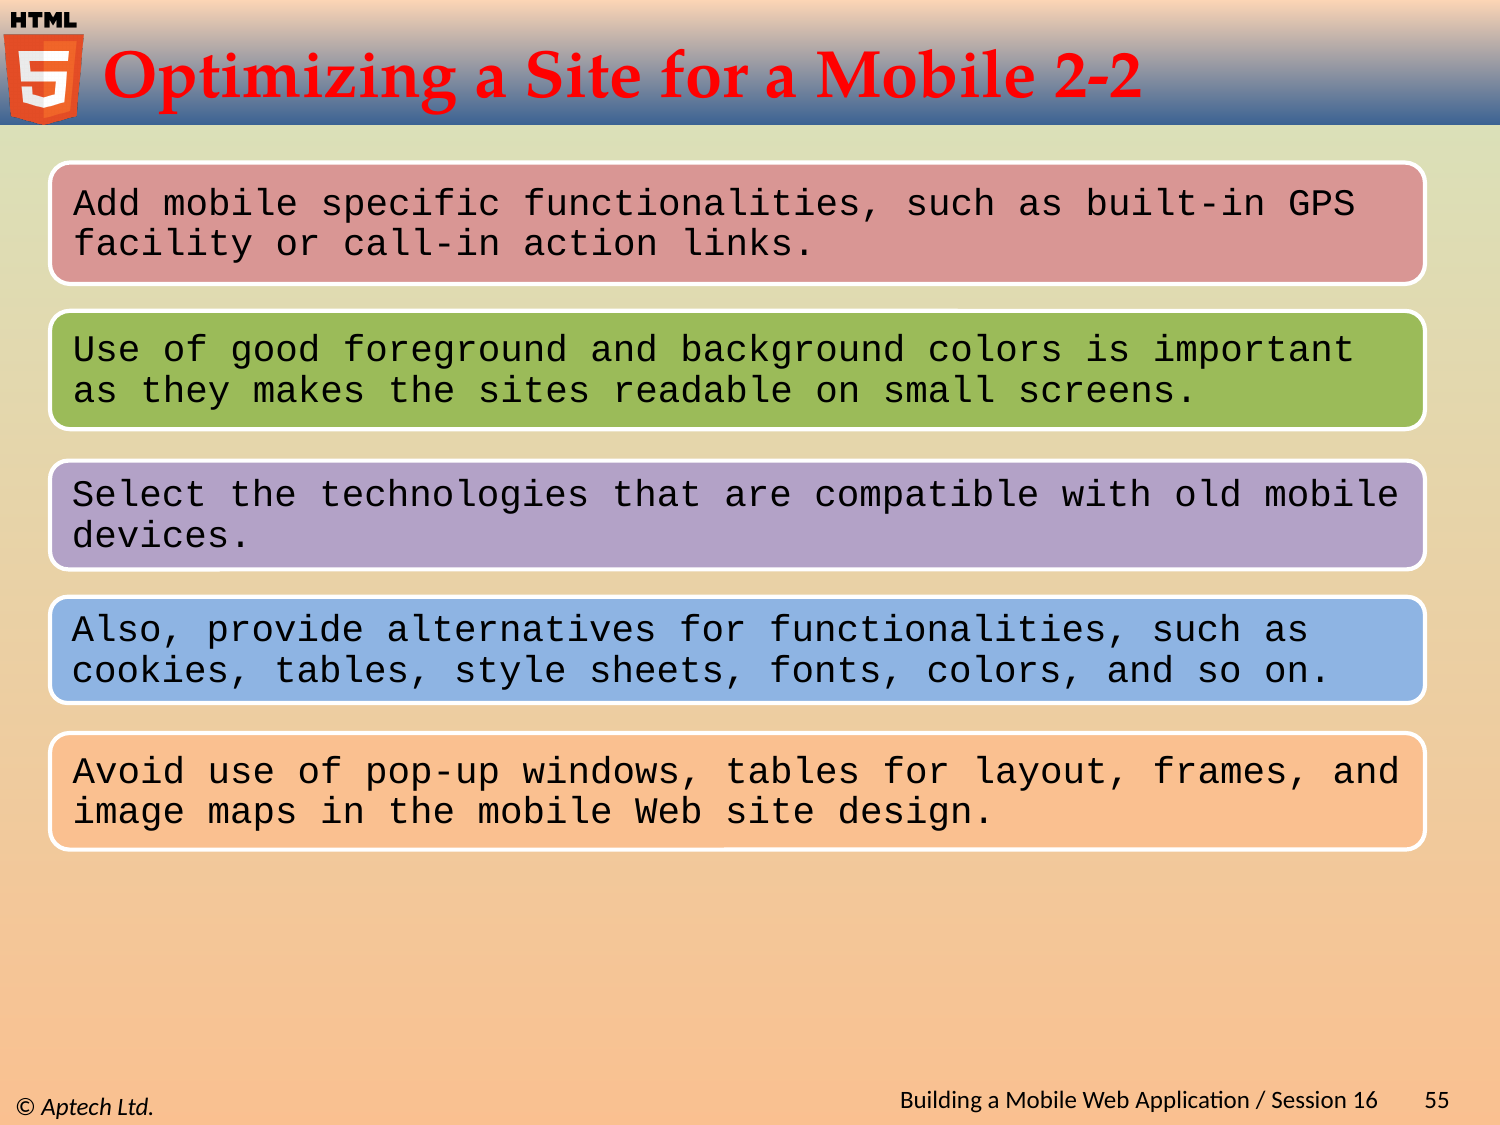

# Optimizing a Site for a Mobile 2-2
Add mobile specific functionalities, such as built-in GPS facility or call-in action links.
Use of good foreground and background colors is important as they makes the sites readable on small screens.
Select the technologies that are compatible with old mobile devices.
Also, provide alternatives for functionalities, such as cookies, tables, style sheets, fonts, colors, and so on.
Avoid use of pop-up windows, tables for layout, frames, and image maps in the mobile Web site design.
Building a Mobile Web Application / Session 16
55